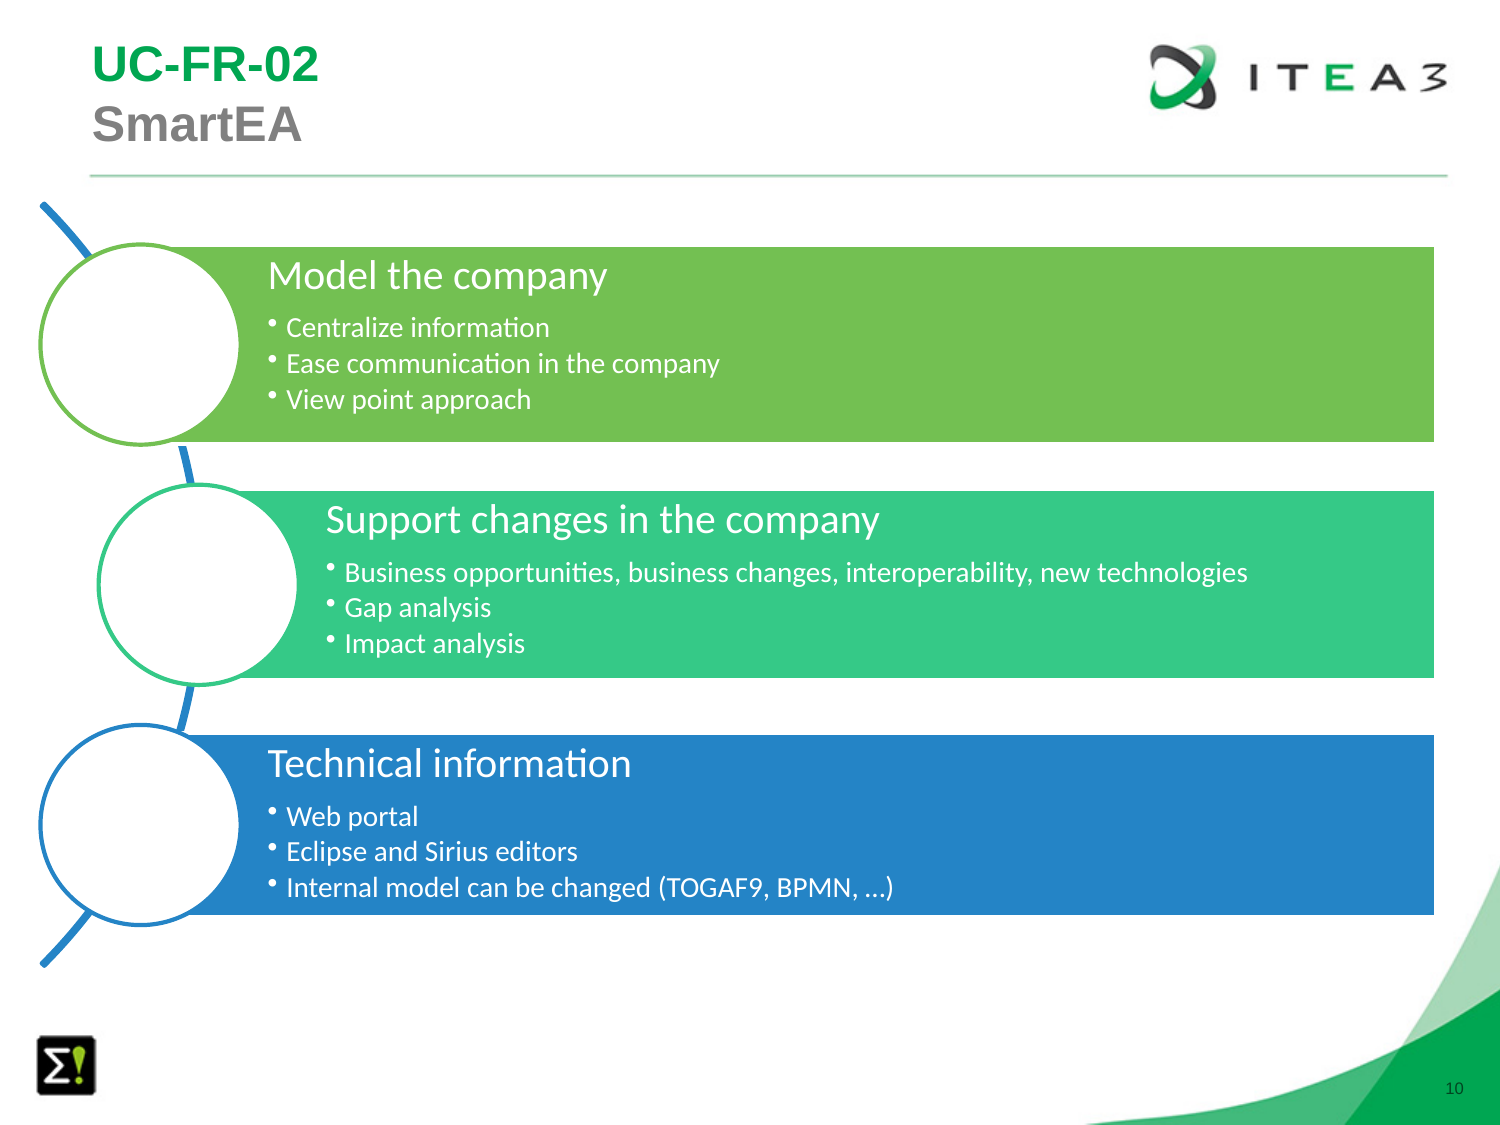

# UC-FR-02 SmartEA
Model the company
Centralize information
Ease communication in the company
View point approach
Support changes in the company
Business opportunities, business changes, interoperability, new technologies
Gap analysis
Impact analysis
Technical information
Web portal
Eclipse and Sirius editors
Internal model can be changed (TOGAF9, BPMN, …)